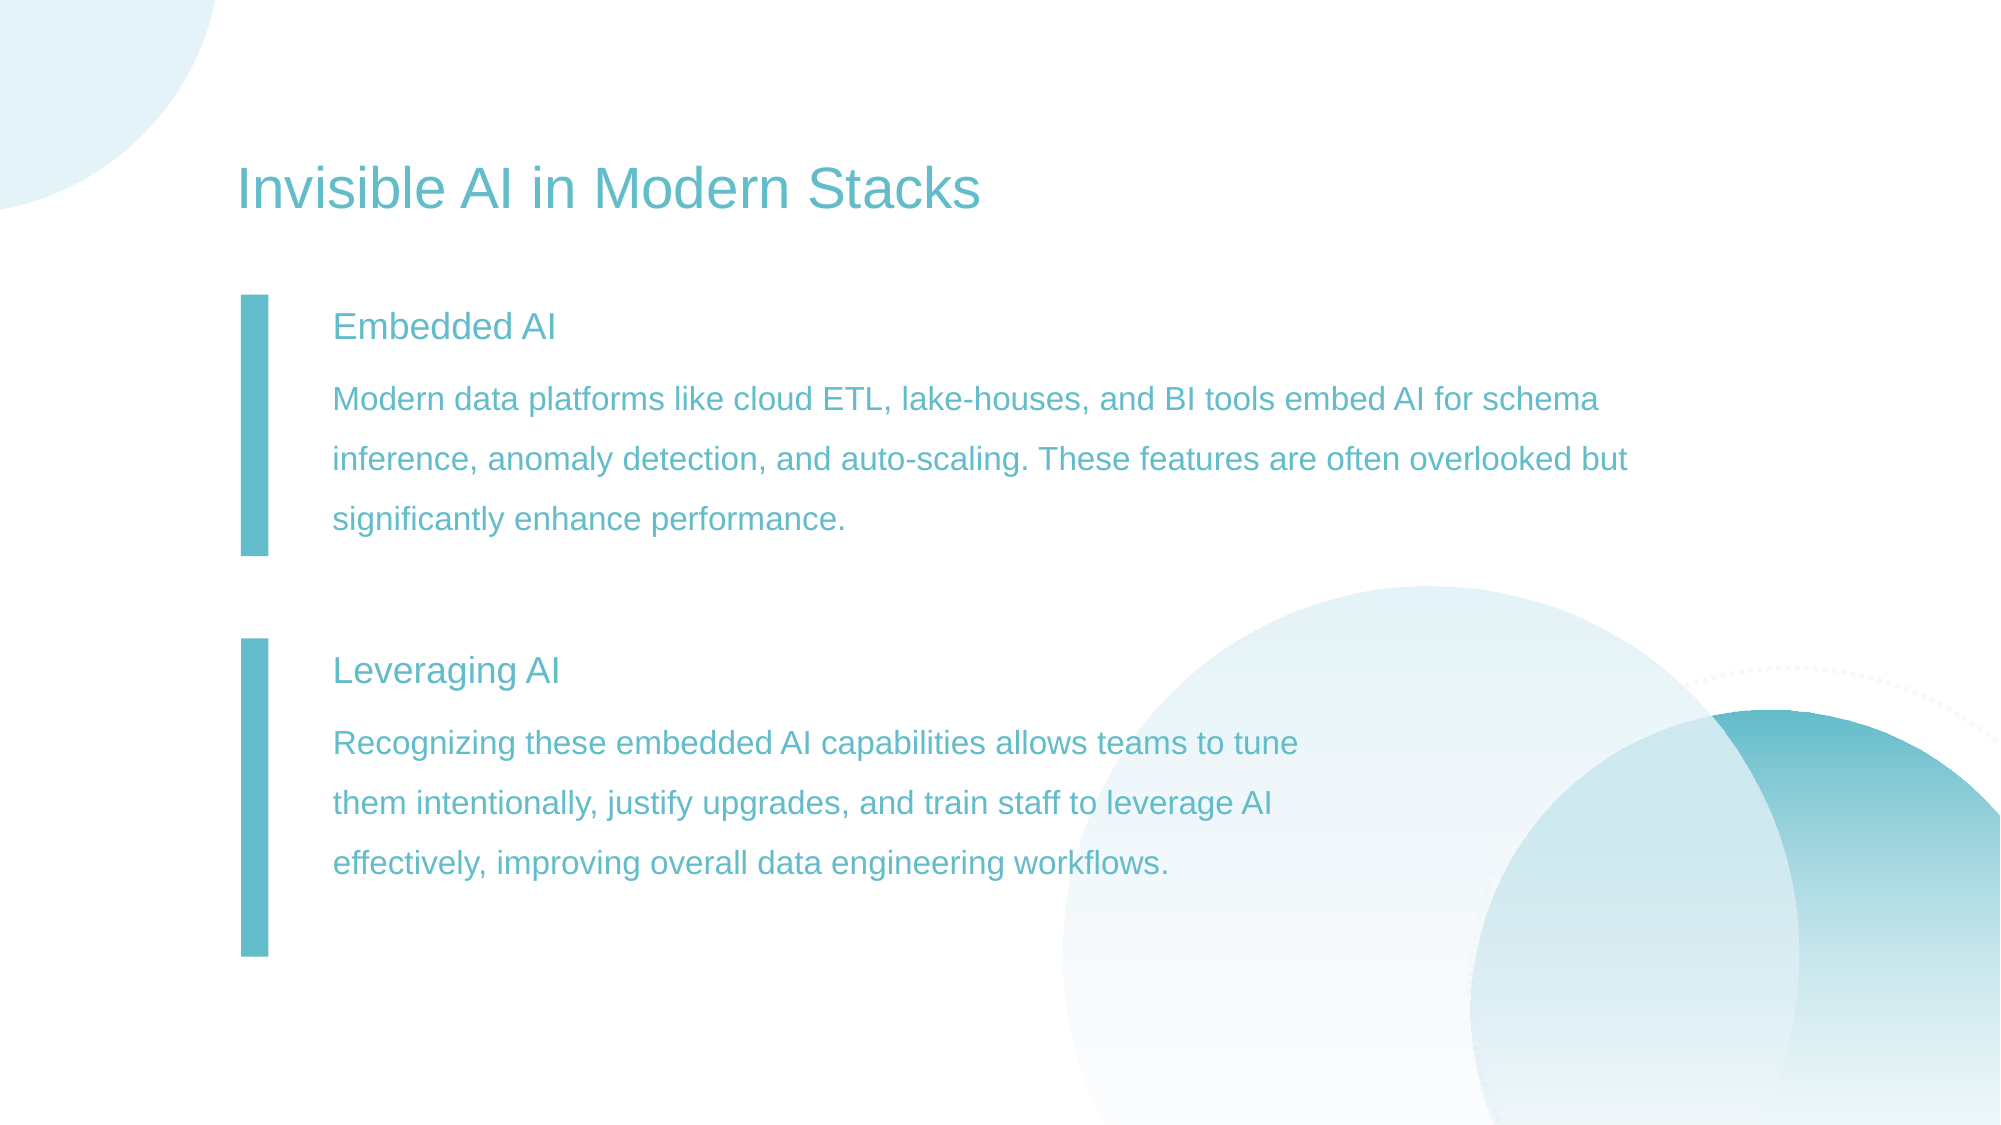

Invisible AI in Modern Stacks
Embedded AI

Modern data platforms like cloud ETL, lake-houses, and BI tools embed AI for schema inference, anomaly detection, and auto-scaling. These features are often overlooked but significantly enhance performance.

Leveraging AI

Recognizing these embedded AI capabilities allows teams to tune them intentionally, justify upgrades, and train staff to leverage AI effectively, improving overall data engineering workflows.